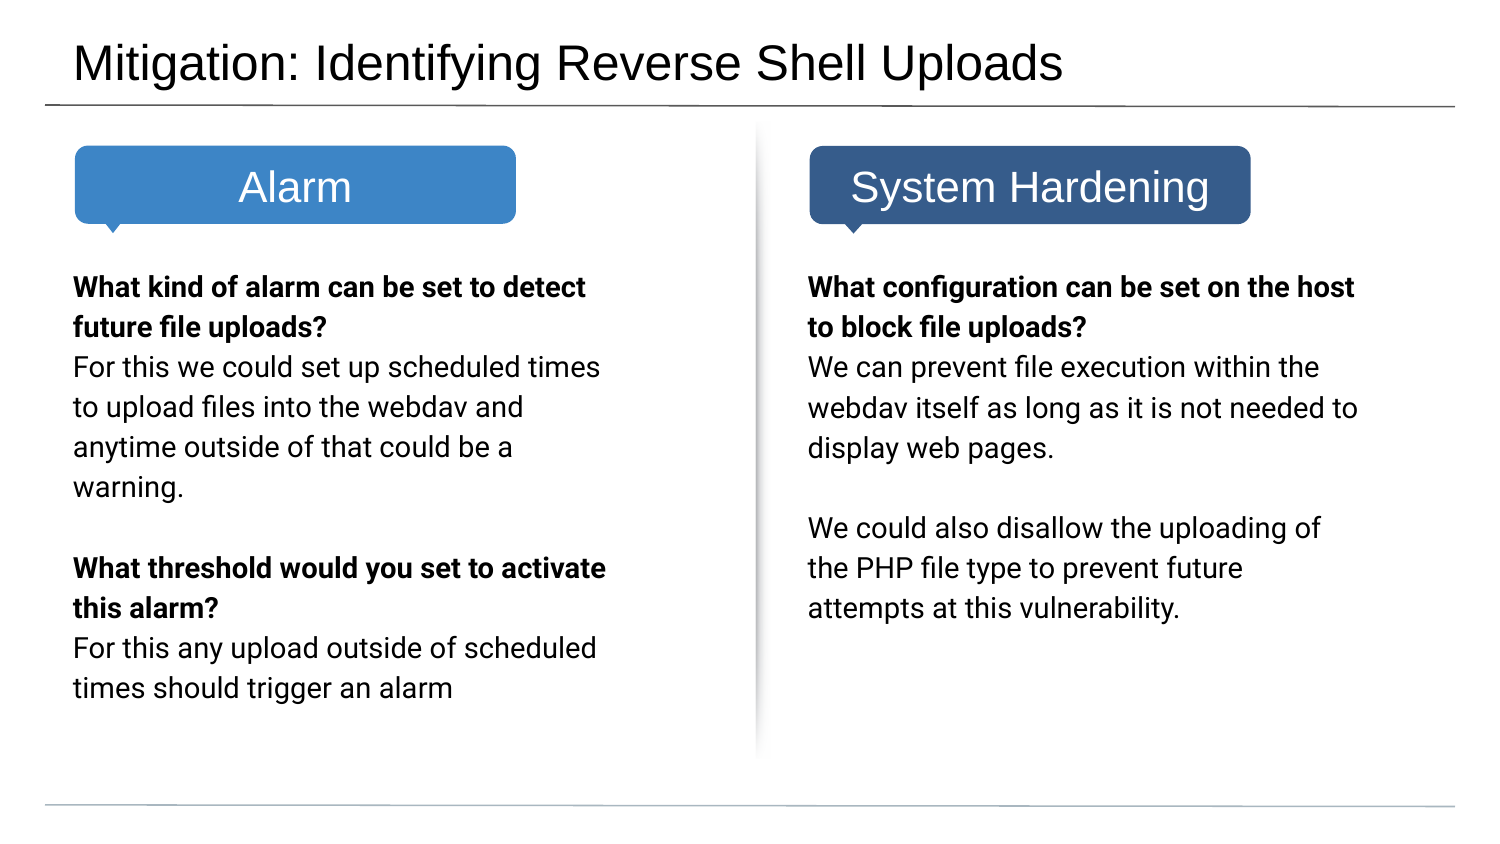

# Mitigation: Identifying Reverse Shell Uploads
What kind of alarm can be set to detect future file uploads?
For this we could set up scheduled times to upload files into the webdav and anytime outside of that could be a warning.

What threshold would you set to activate this alarm?
For this any upload outside of scheduled times should trigger an alarm

What configuration can be set on the host to block file uploads?
We can prevent file execution within the webdav itself as long as it is not needed to display web pages.

We could also disallow the uploading of the PHP file type to prevent future attempts at this vulnerability.